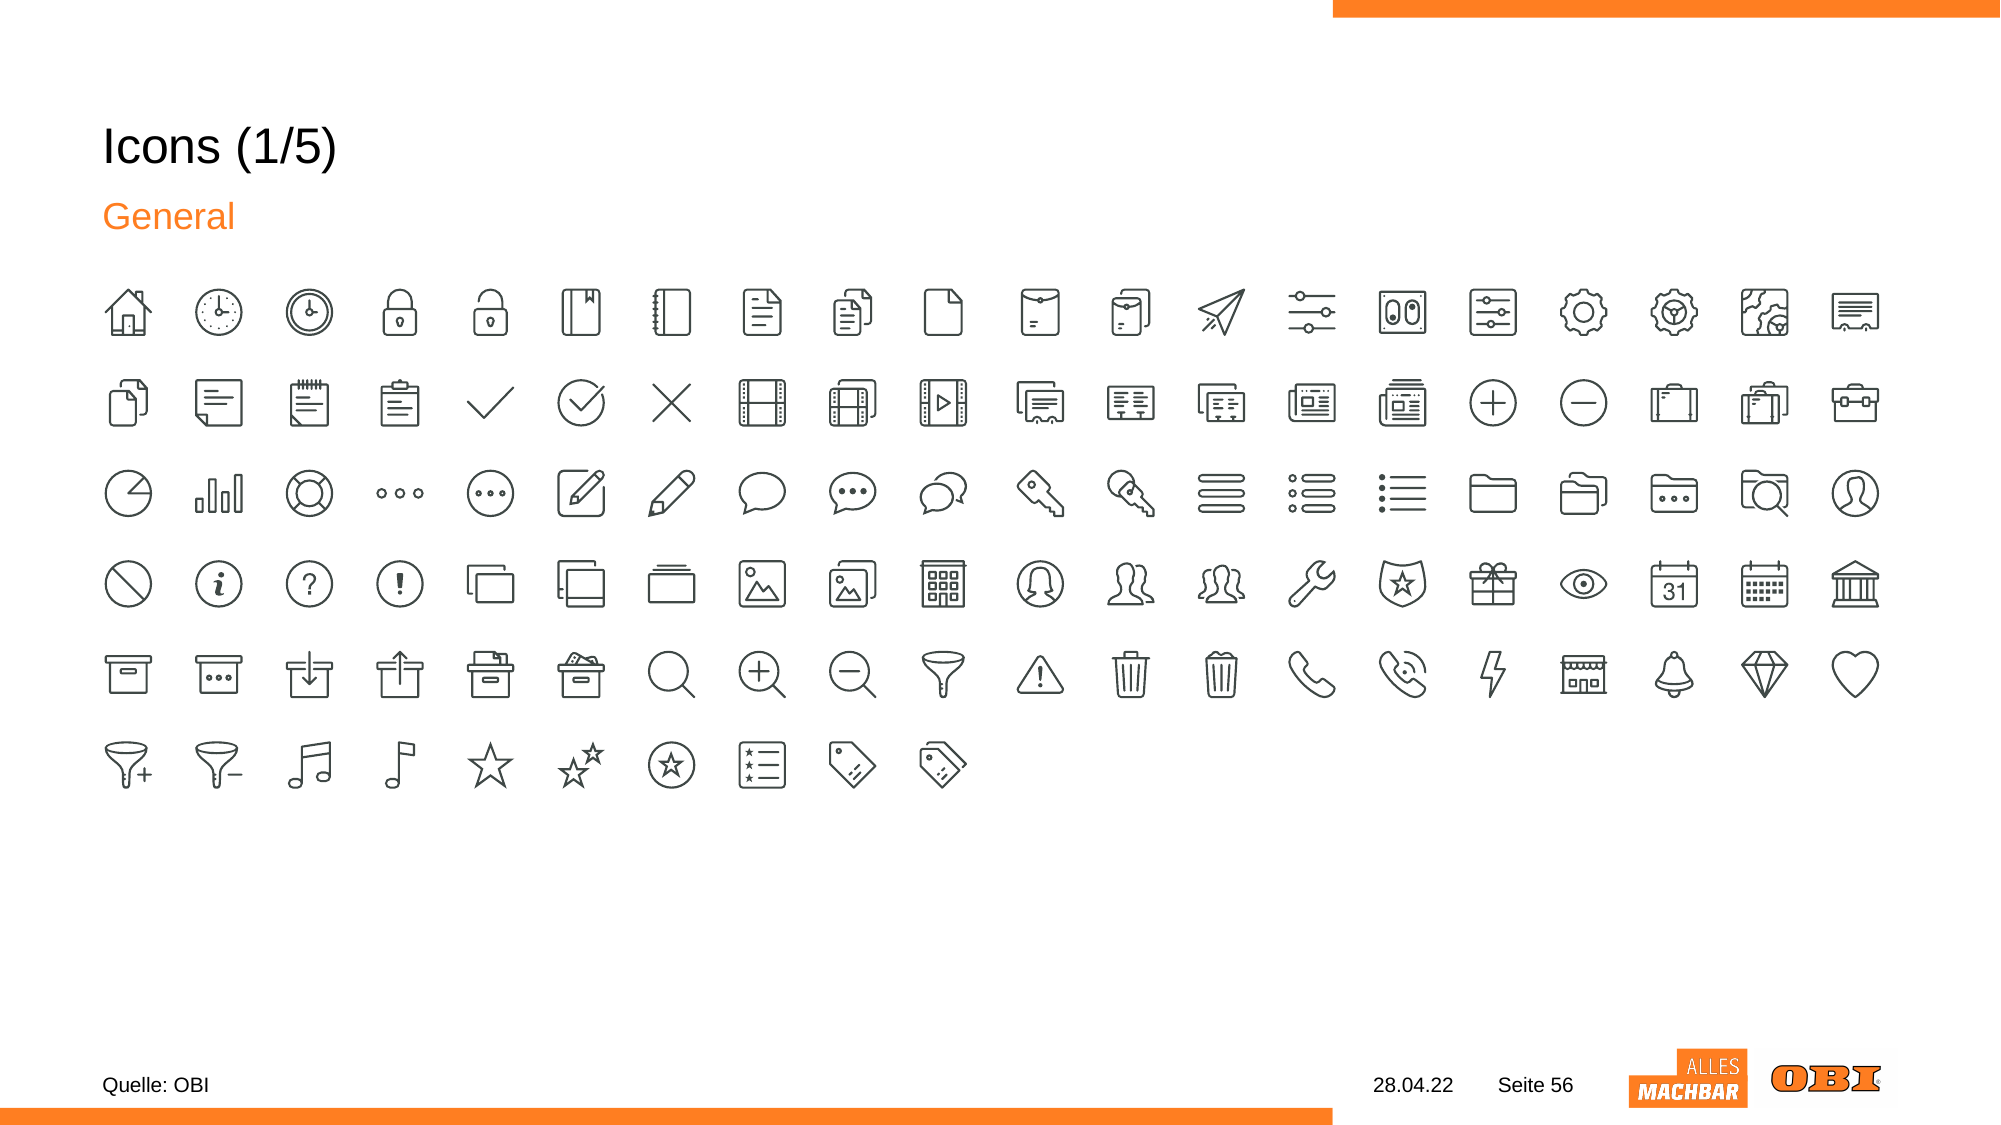

# Icons (1/5)
General

Quelle: OBI
28.04.22
Seite 56